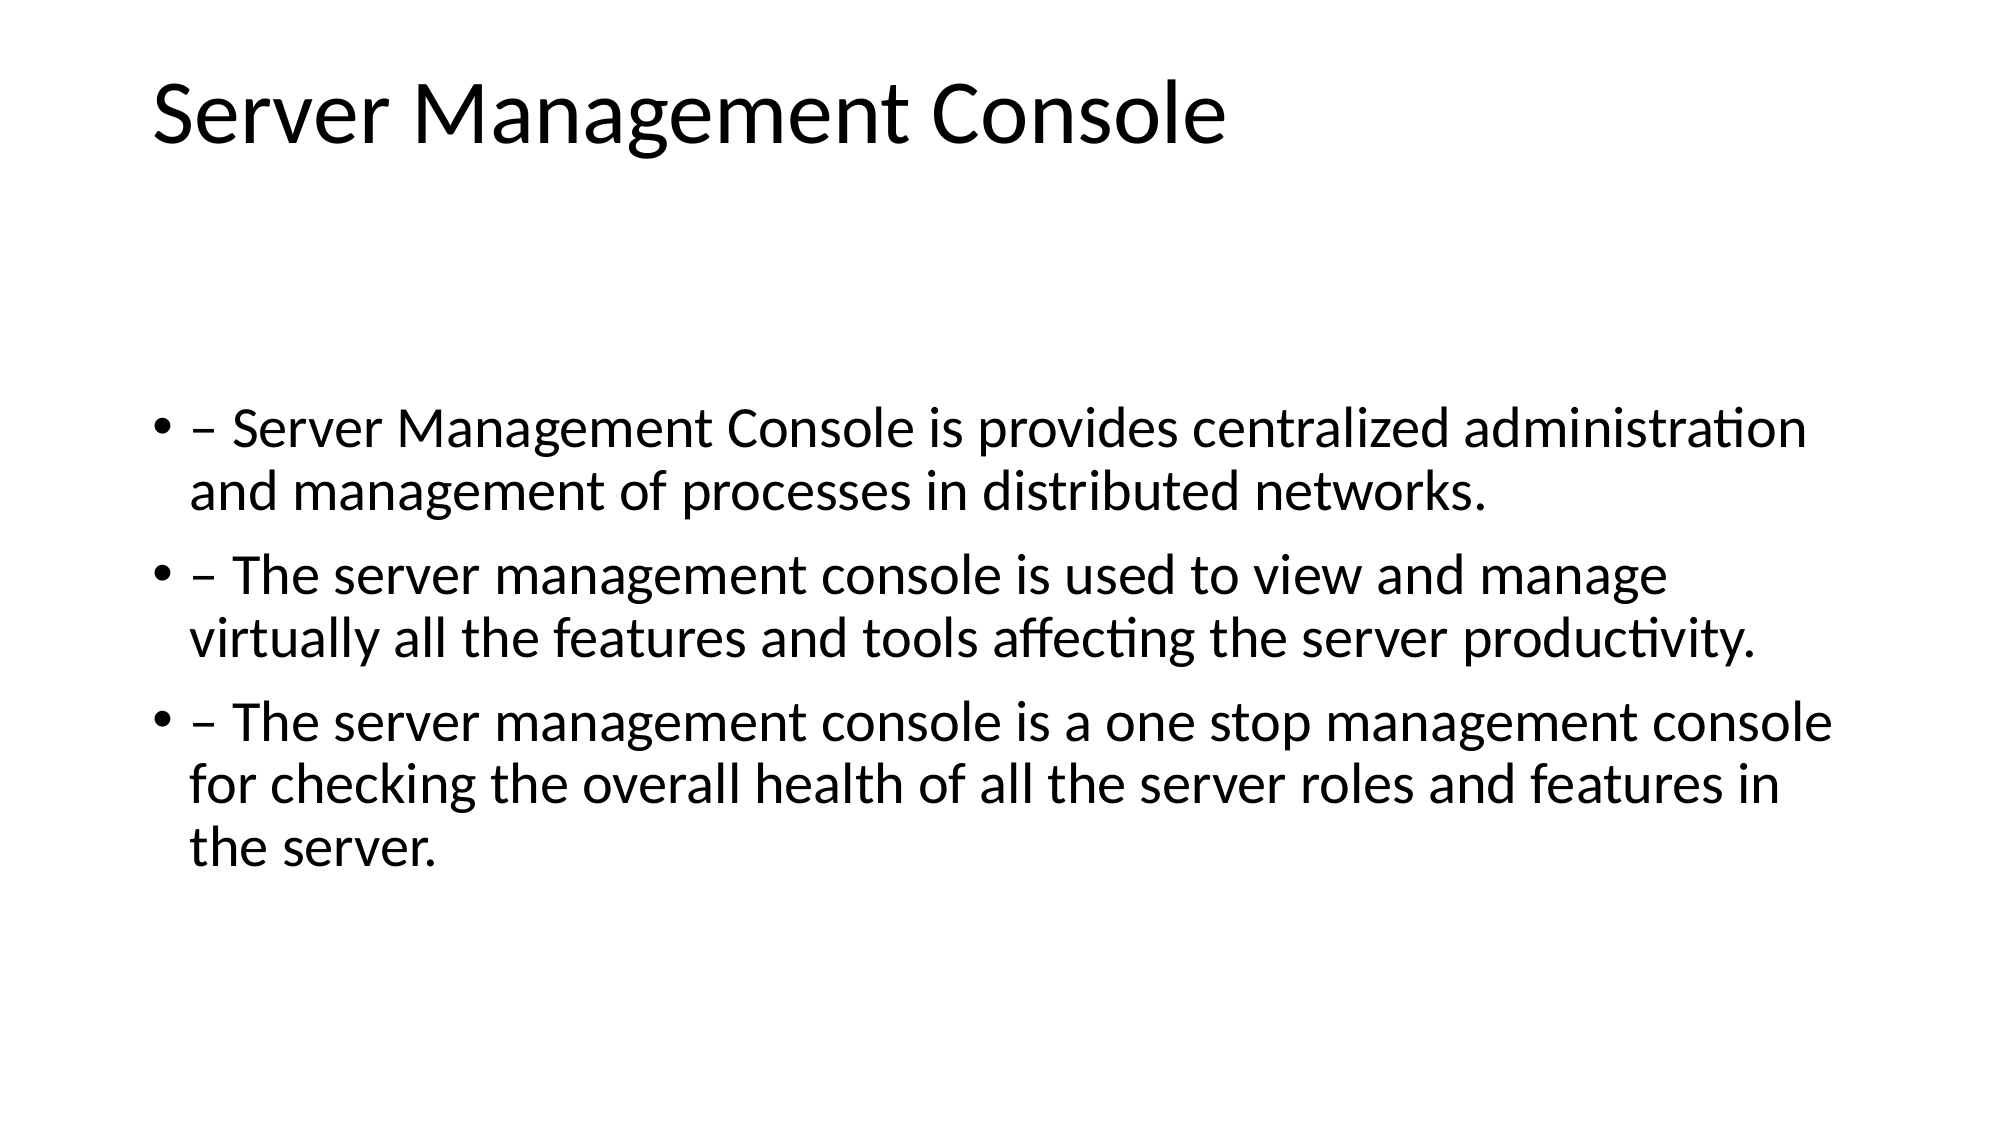

# Server Management Console

– Server Management Console is provides centralized administration and management of processes in distributed networks.
– The server management console is used to view and manage virtually all the features and tools affecting the server productivity.
– The server management console is a one stop management console for checking the overall health of all the server roles and features in the server.